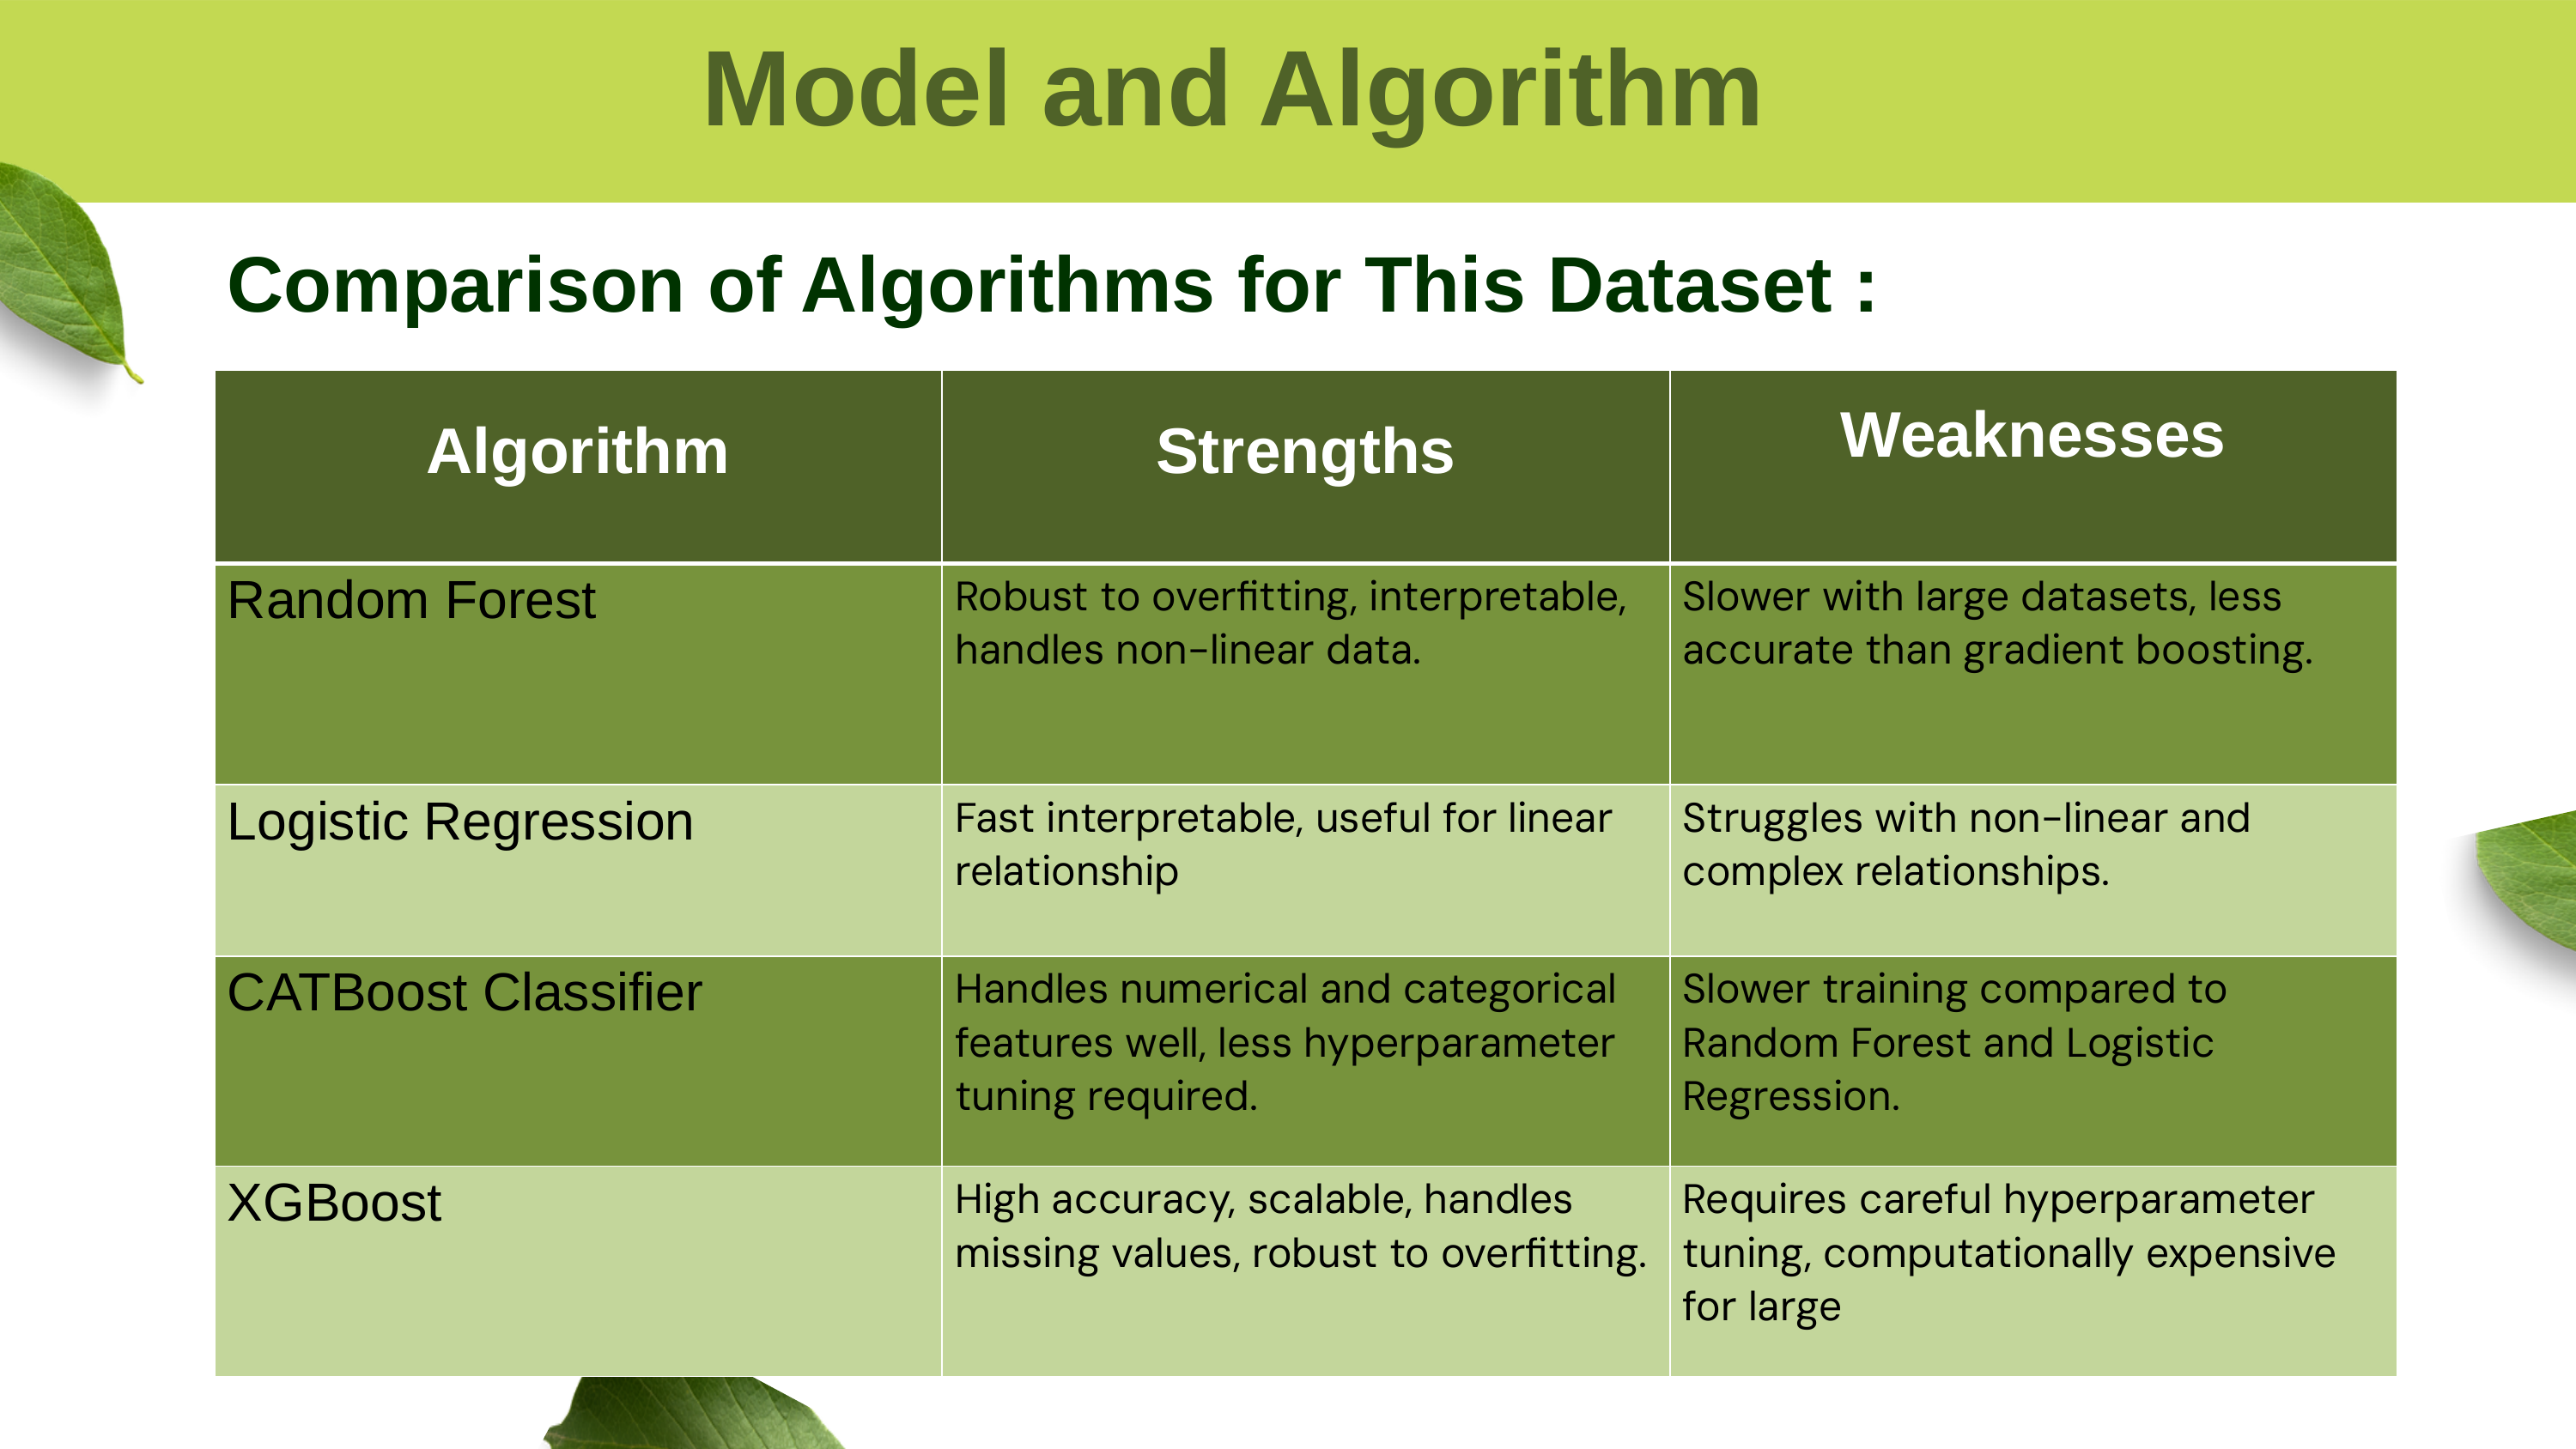

Model and Algorithm

Comparison of Algorithms for This Dataset :

| Algorithm | Strengths | Weaknesses |
| --- | --- | --- |
| Random Forest | Robust to overfitting, interpretable, handles non-linear data. | Slower with large datasets, less accurate than gradient boosting. |
| Logistic Regression | Fast interpretable, useful for linear relationship | Struggles with non-linear and complex relationships. |
| CATBoost Classifier | Handles numerical and categorical features well, less hyperparameter tuning required. | Slower training compared to Random Forest and Logistic Regression. |
| XGBoost | High accuracy, scalable, handles missing values, robust to overfitting. | Requires careful hyperparameter tuning, computationally expensive for large |